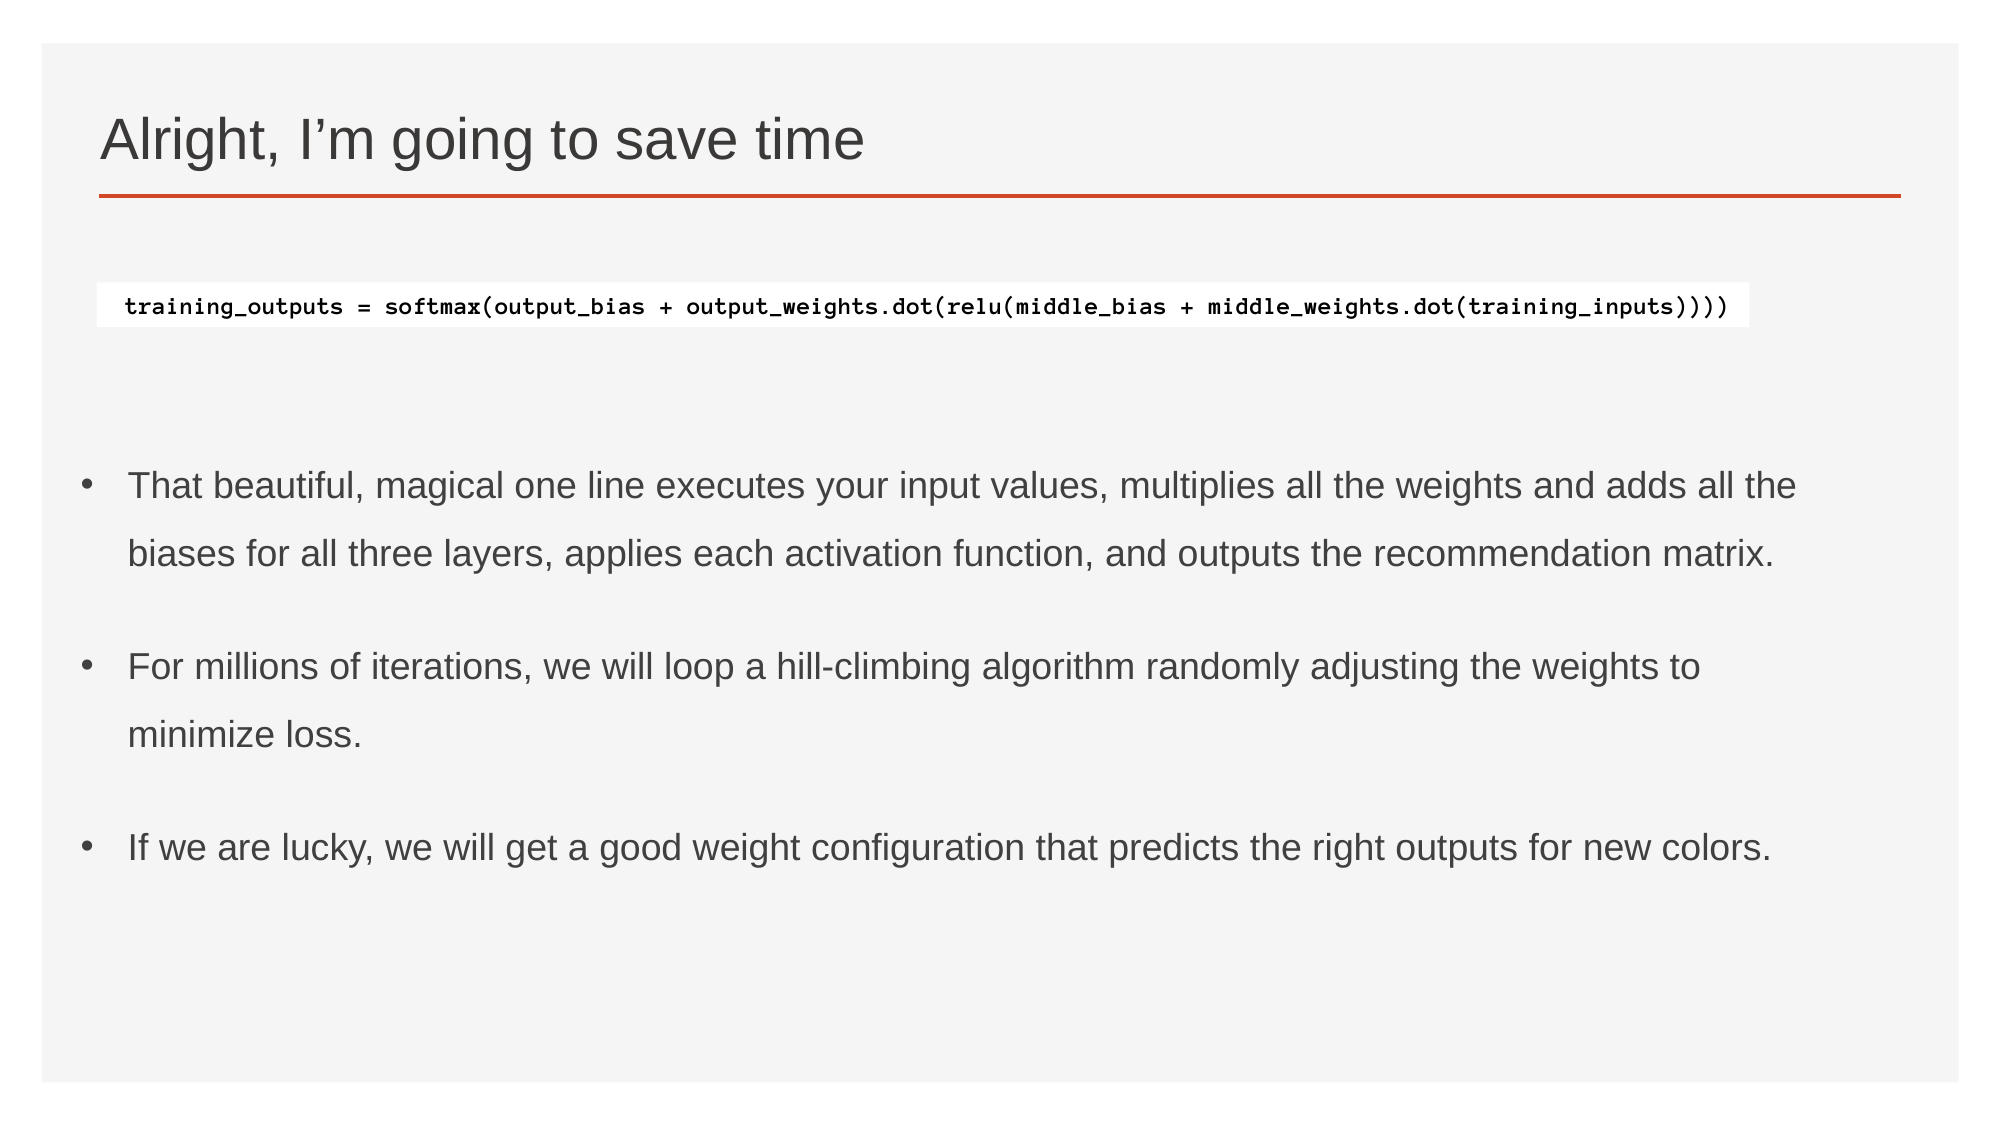

# Alright, I’m going to save time
 training_outputs = softmax(output_bias + output_weights.dot(relu(middle_bias + middle_weights.dot(training_inputs))))
That beautiful, magical one line executes your input values, multiplies all the weights and adds all the biases for all three layers, applies each activation function, and outputs the recommendation matrix.
For millions of iterations, we will loop a hill-climbing algorithm randomly adjusting the weights to minimize loss.
If we are lucky, we will get a good weight configuration that predicts the right outputs for new colors.